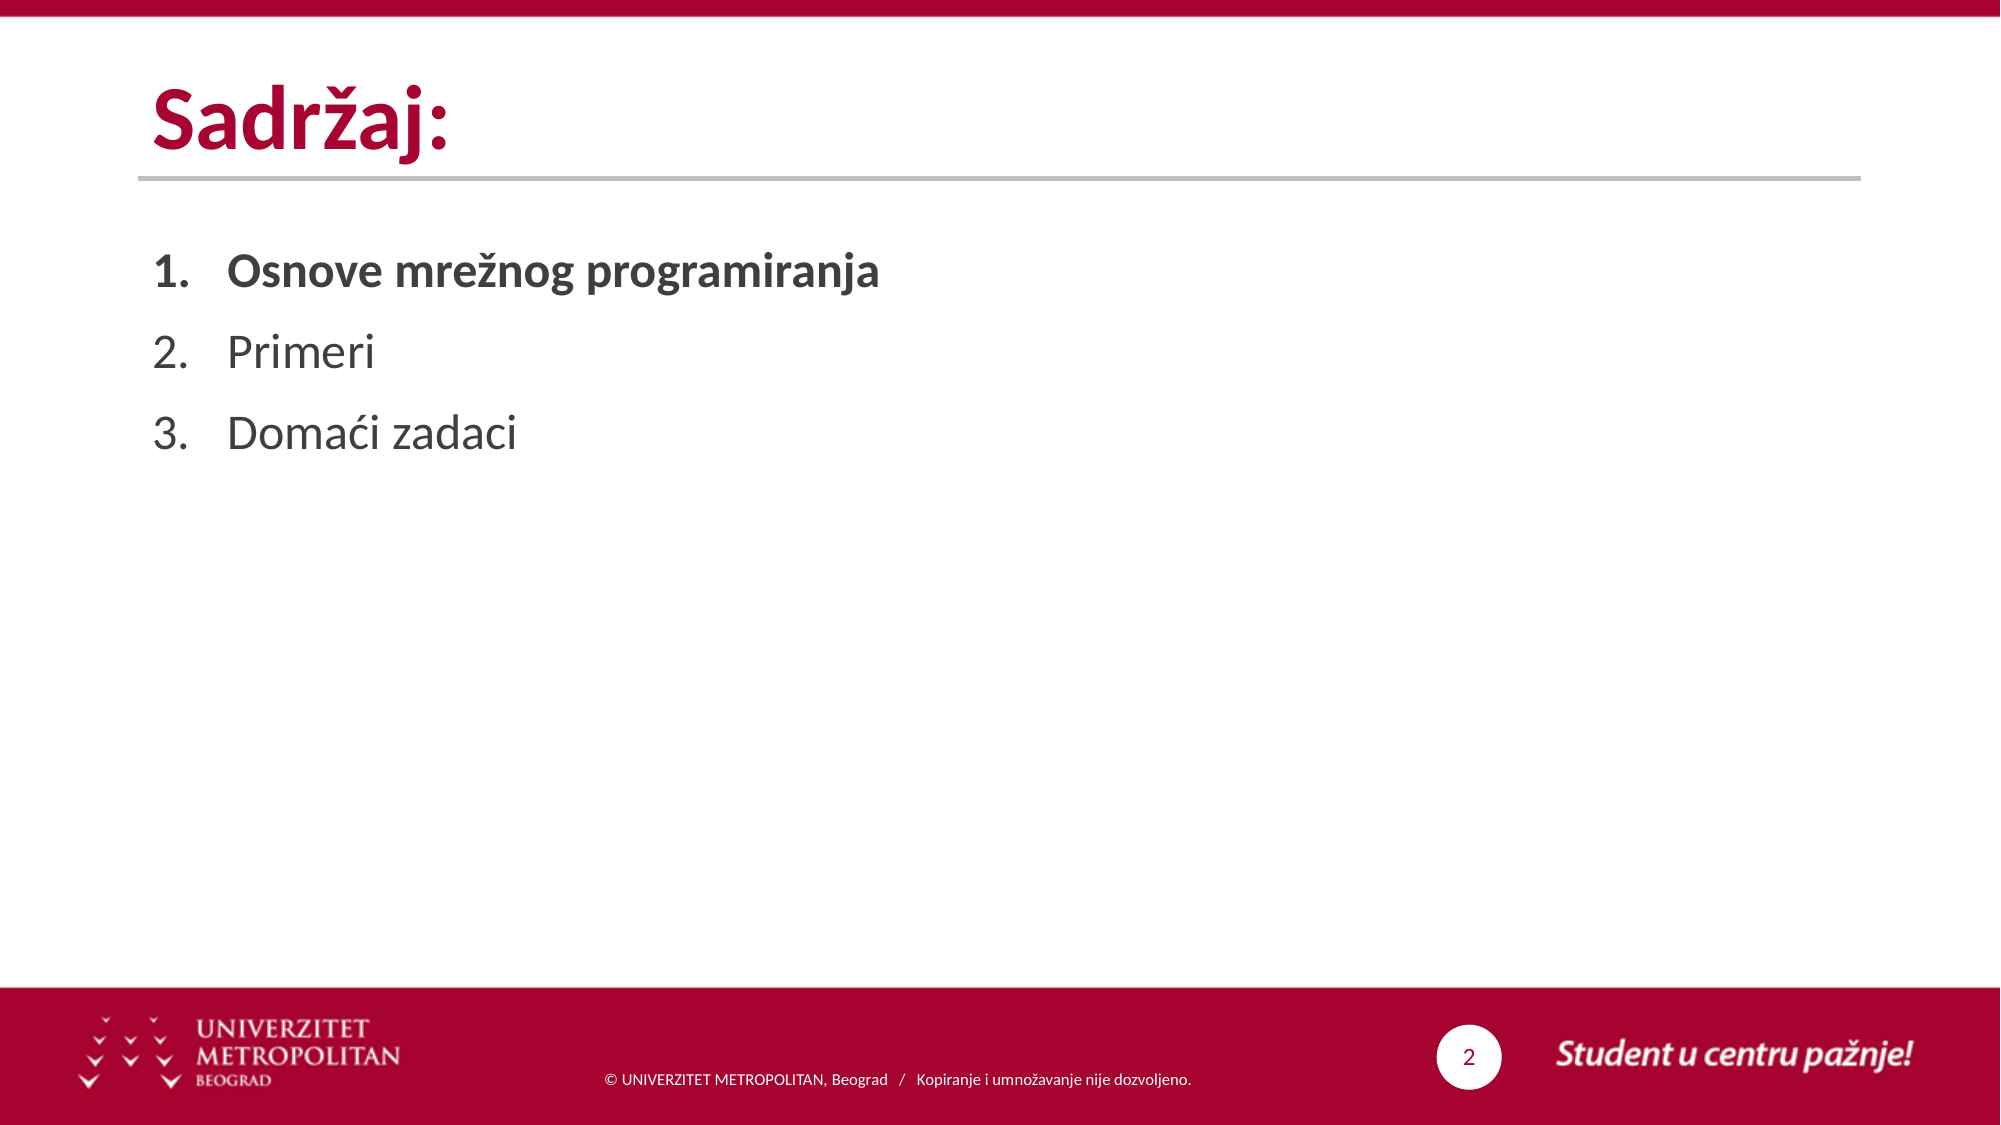

# Sadržaj:
Osnove mrežnog programiranja
Primeri
Domaći zadaci